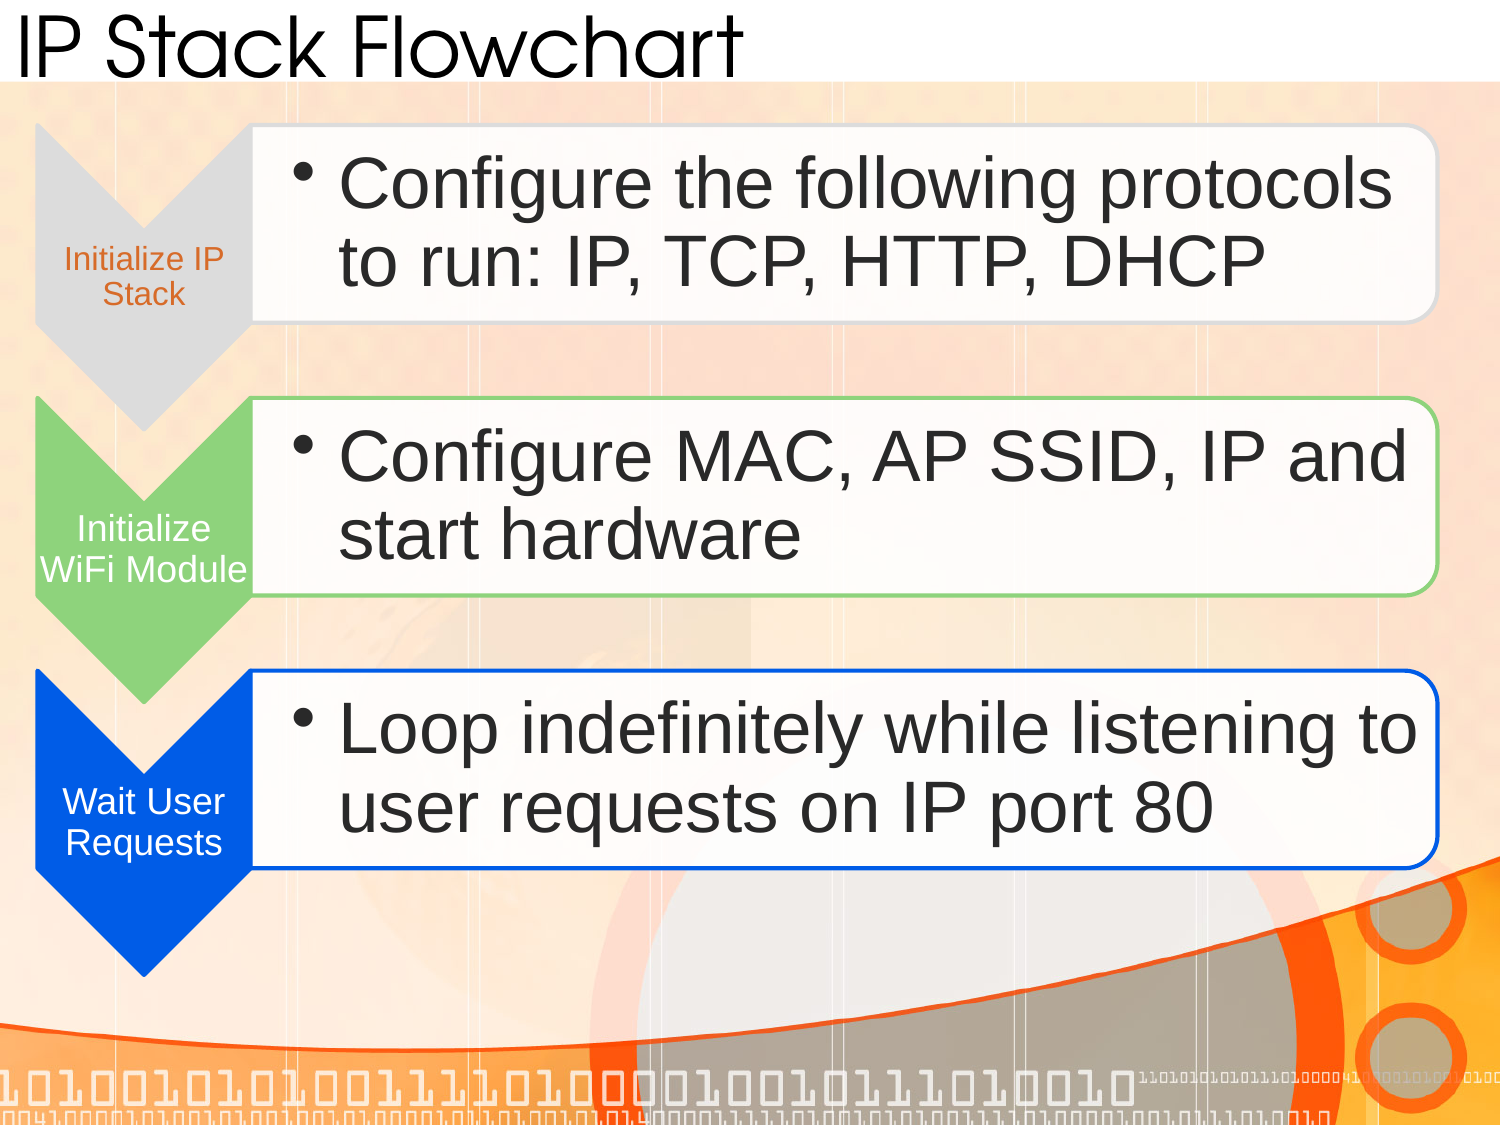

# IP Stack Flowchart
Initialize IP Stack
Configure the following protocols to run: IP, TCP, HTTP, DHCP
Initialize WiFi Module
Configure MAC, AP SSID, IP and start hardware
Wait User Requests
Loop indefinitely while listening to user requests on IP port 80